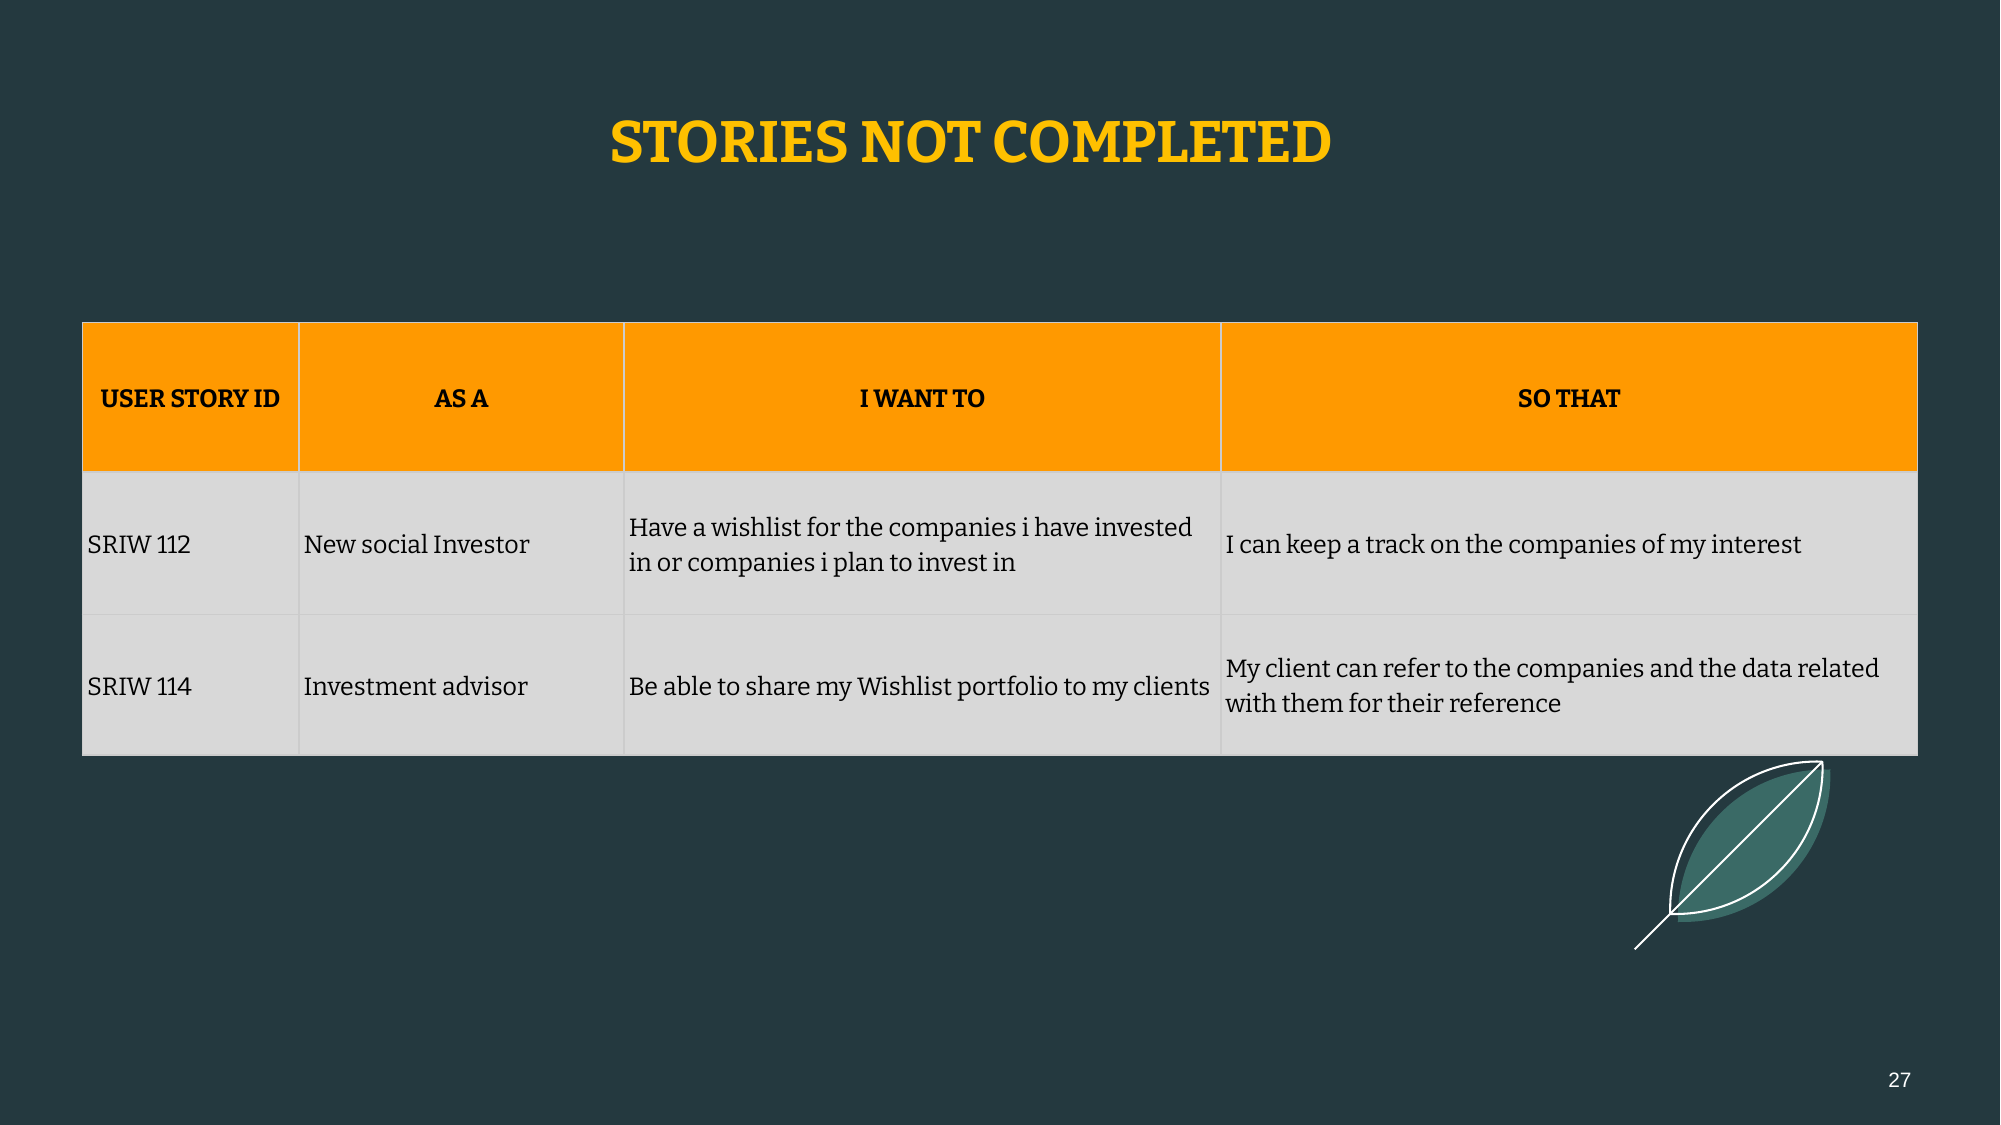

STORIES NOT COMPLETED
| USER STORY ID | AS A | I WANT TO | SO THAT |
| --- | --- | --- | --- |
| SRIW 112 | New social Investor | Have a wishlist for the companies i have invested in or companies i plan to invest in | I can keep a track on the companies of my interest |
| SRIW 114 | Investment advisor | Be able to share my Wishlist portfolio to my clients | My client can refer to the companies and the data related with them for their reference |
27